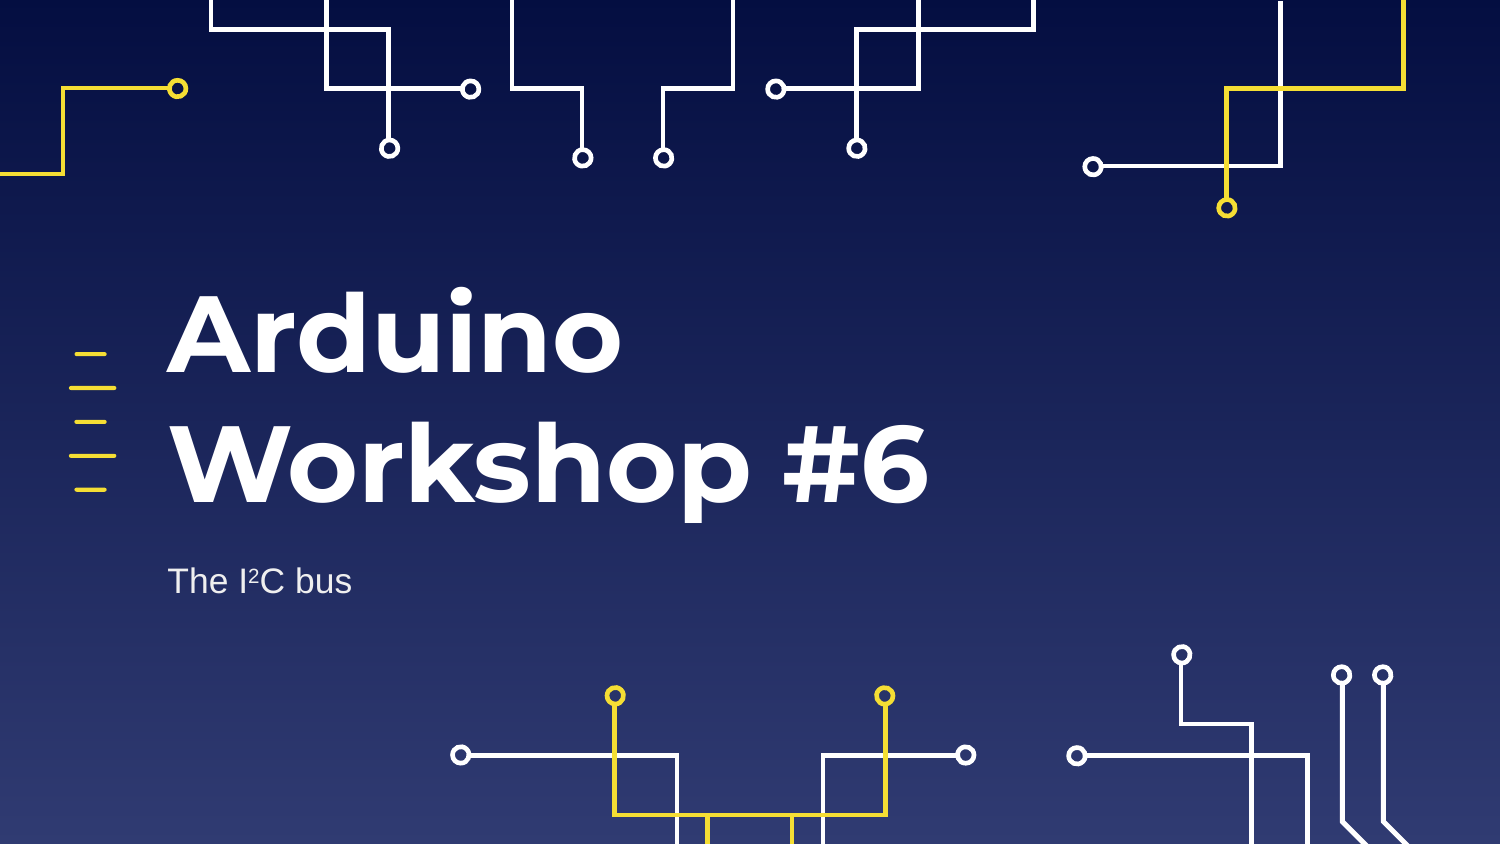

# Arduino Workshop #6
The I2C bus